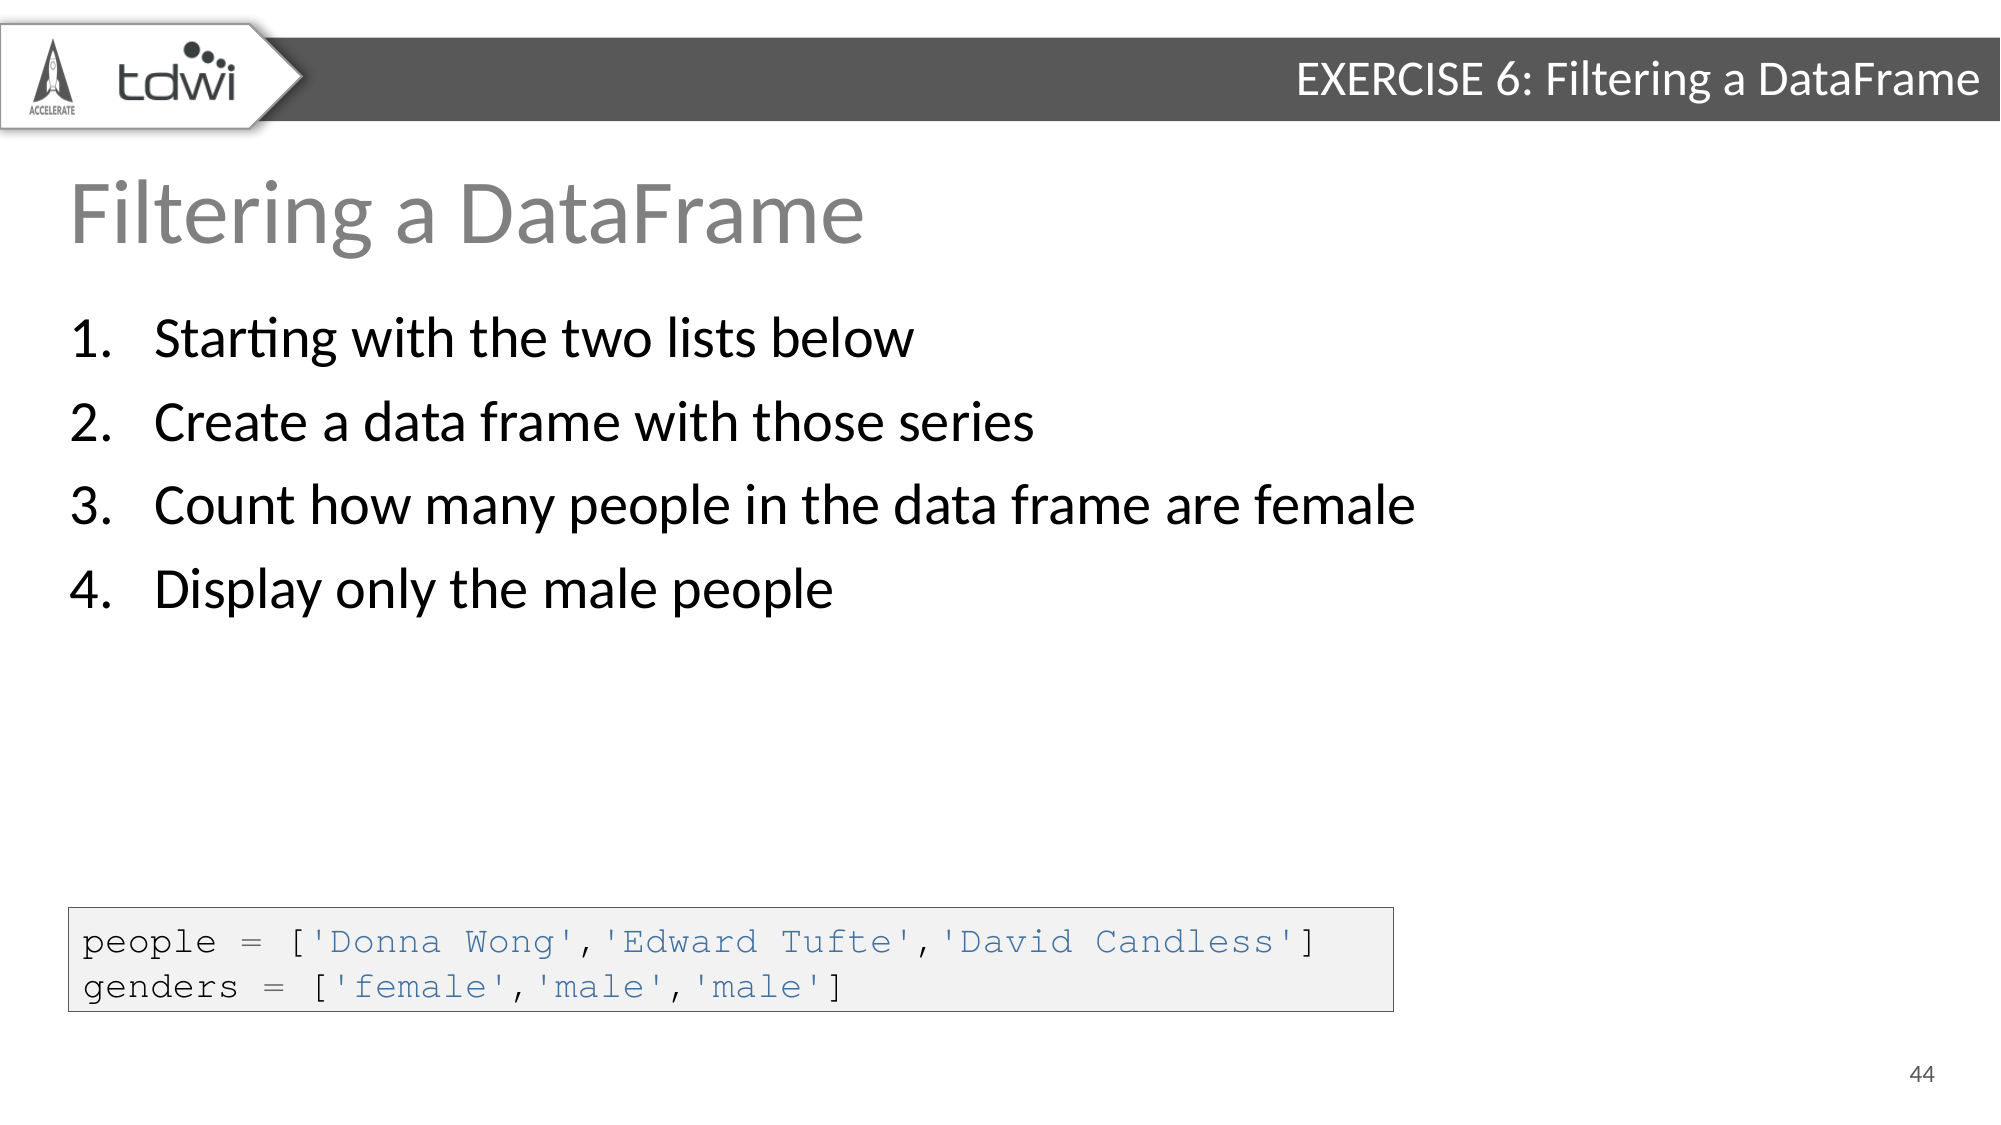

EXERCISE 6: Filtering a DataFrame
# Filtering a DataFrame
Starting with the two lists below
Create a data frame with those series
Count how many people in the data frame are female
Display only the male people
people = ['Donna Wong','Edward Tufte','David Candless']
genders = ['female','male','male']
44